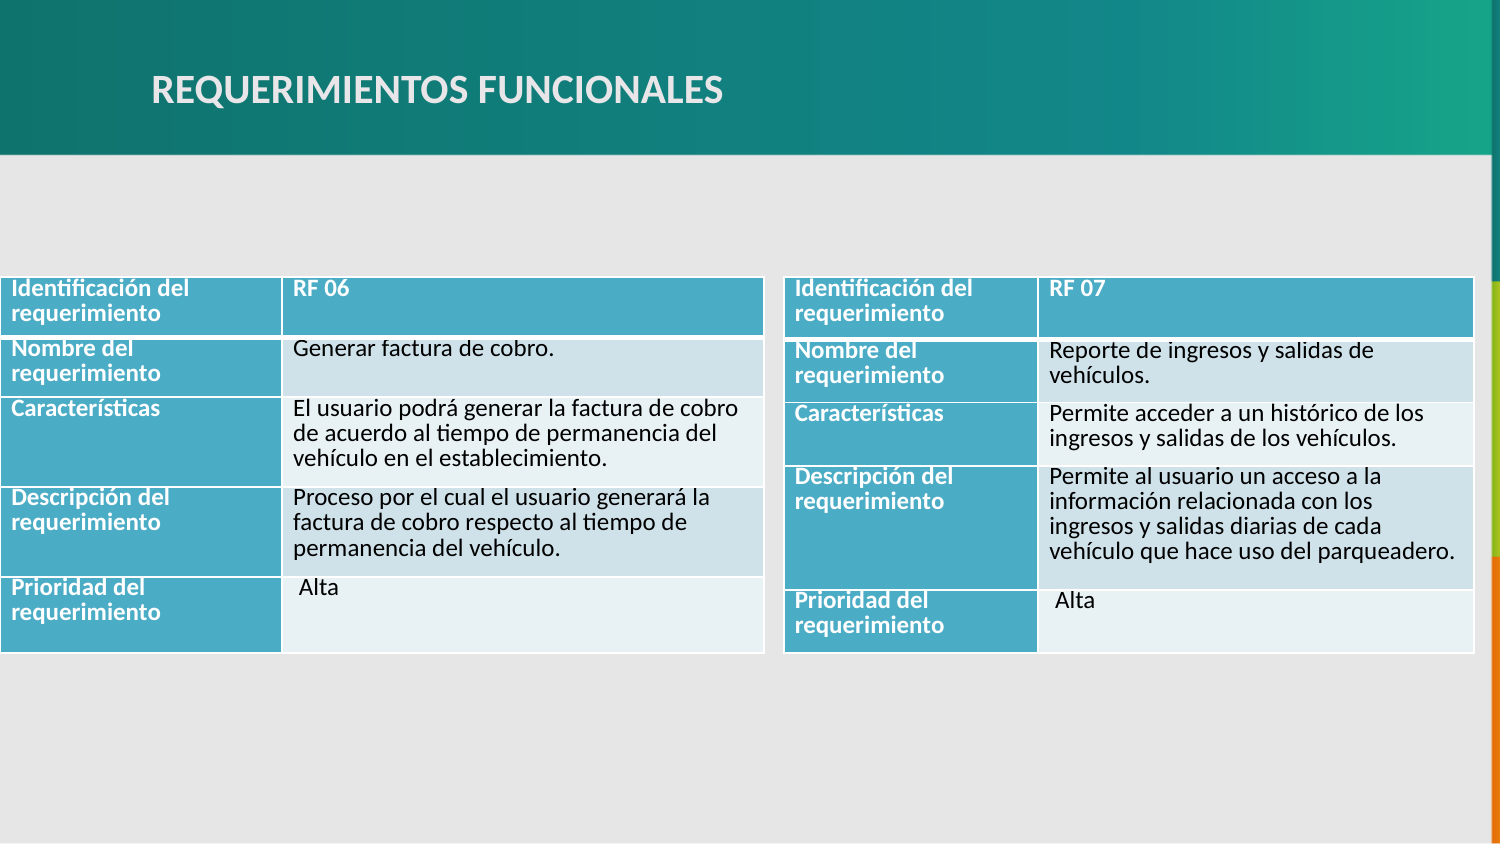

REQUERIMIENTOS FUNCIONALES
| Identificación del requerimiento | RF 06 |
| --- | --- |
| Nombre del requerimiento | Generar factura de cobro. |
| Características | El usuario podrá generar la factura de cobro de acuerdo al tiempo de permanencia del vehículo en el establecimiento. |
| Descripción del requerimiento | Proceso por el cual el usuario generará la factura de cobro respecto al tiempo de permanencia del vehículo. |
| Prioridad del requerimiento | Alta |
| Identificación del requerimiento | RF 07 |
| --- | --- |
| Nombre del requerimiento | Reporte de ingresos y salidas de vehículos. |
| Características | Permite acceder a un histórico de los ingresos y salidas de los vehículos. |
| Descripción del requerimiento | Permite al usuario un acceso a la información relacionada con los ingresos y salidas diarias de cada vehículo que hace uso del parqueadero. |
| Prioridad del requerimiento | Alta |